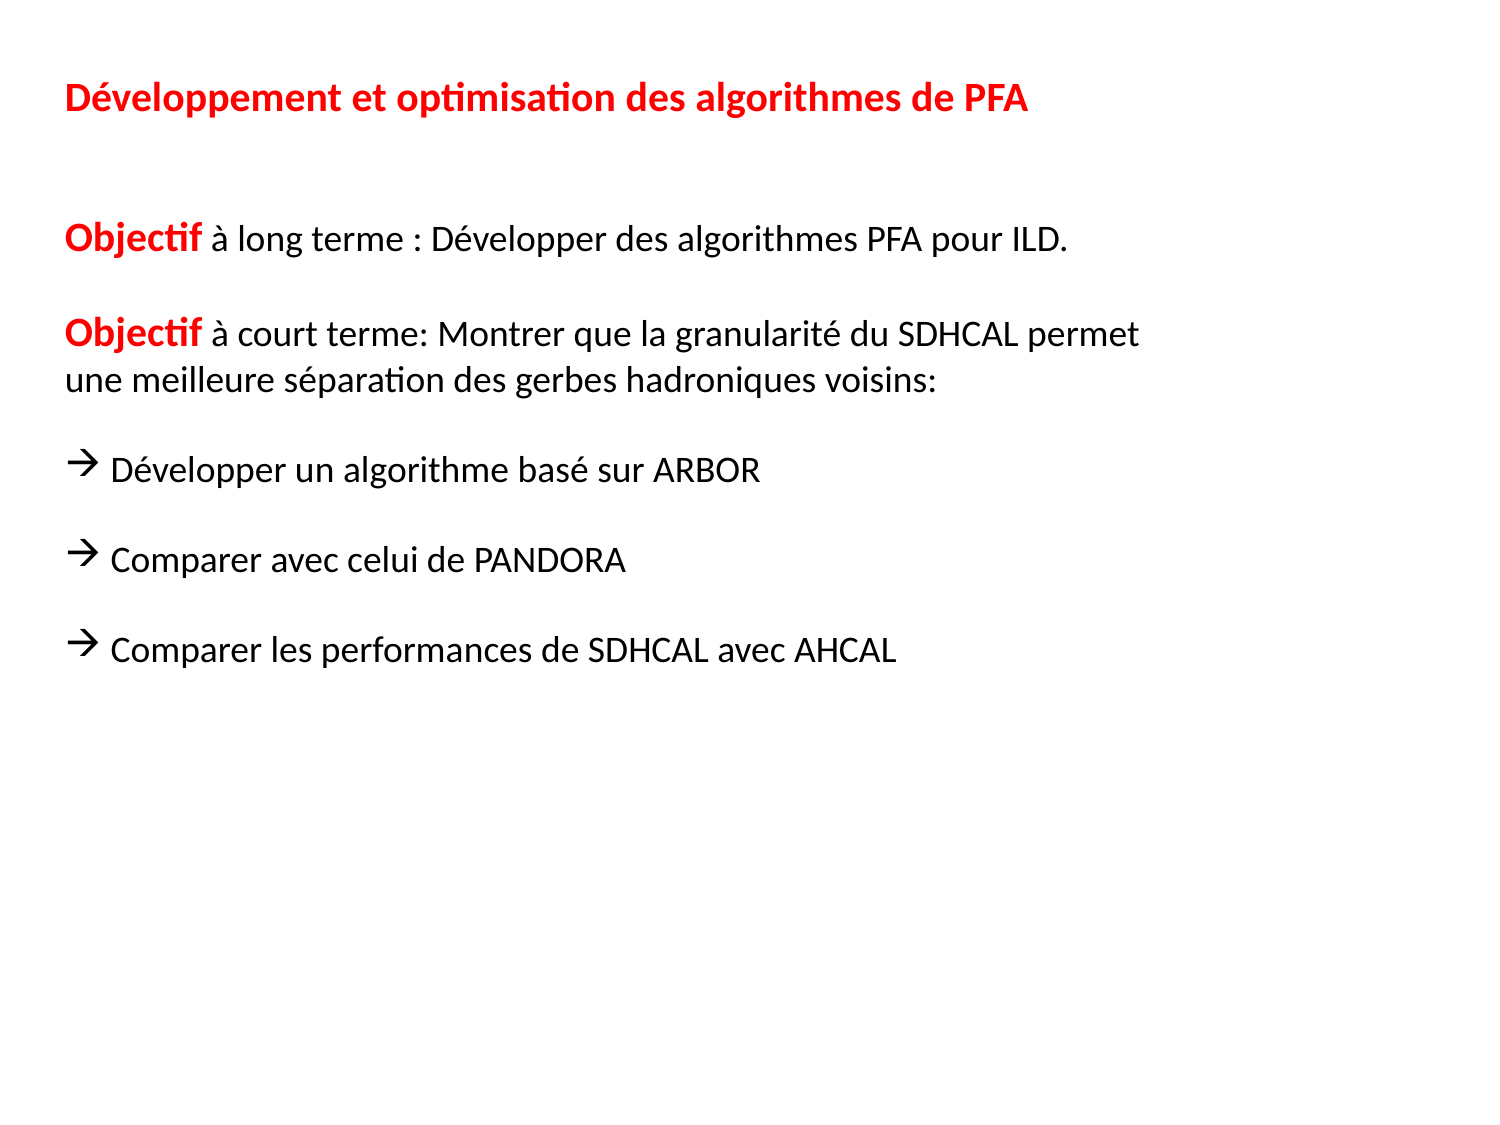

Développement et optimisation des algorithmes de PFA

Objectif à long terme : Développer des algorithmes PFA pour ILD.

Objectif à court terme: Montrer que la granularité du SDHCAL permet une meilleure séparation des gerbes hadroniques voisins:

 Développer un algorithme basé sur ARBOR

 Comparer avec celui de PANDORA

 Comparer les performances de SDHCAL avec AHCAL